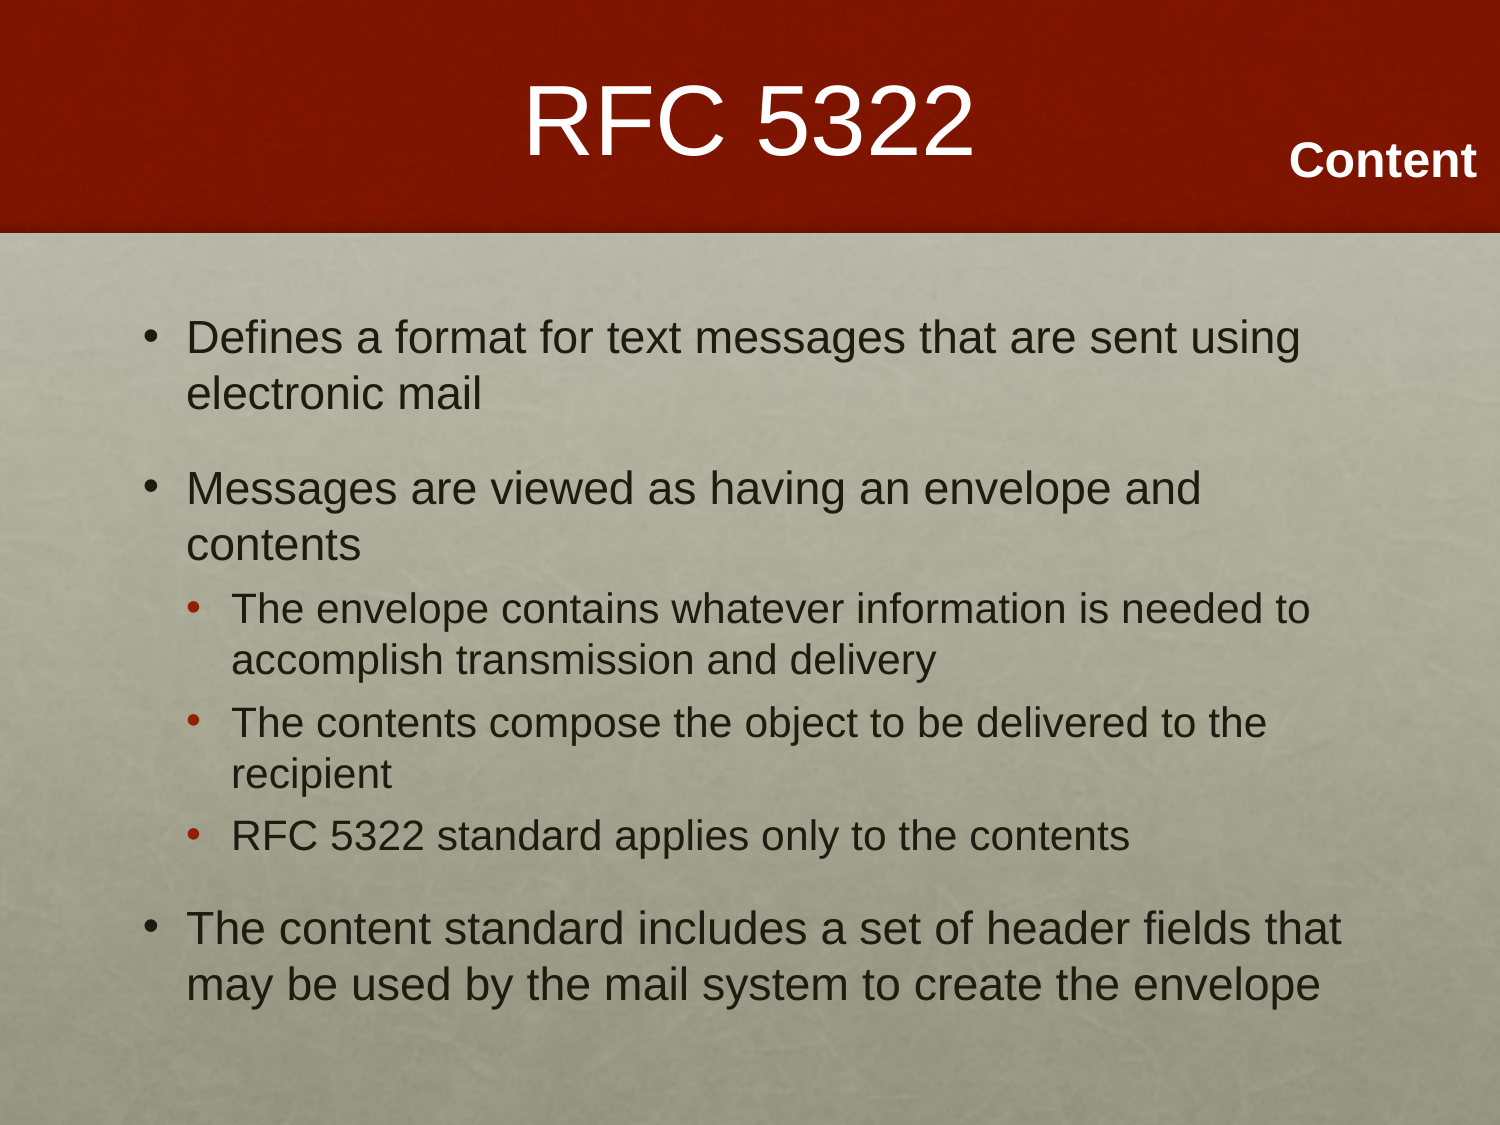

# RFC 5322
Defines a format for text messages that are sent using electronic mail
Messages are viewed as having an envelope and contents
The envelope contains whatever information is needed to accomplish transmission and delivery
The contents compose the object to be delivered to the recipient
RFC 5322 standard applies only to the contents
The content standard includes a set of header fields that may be used by the mail system to create the envelope